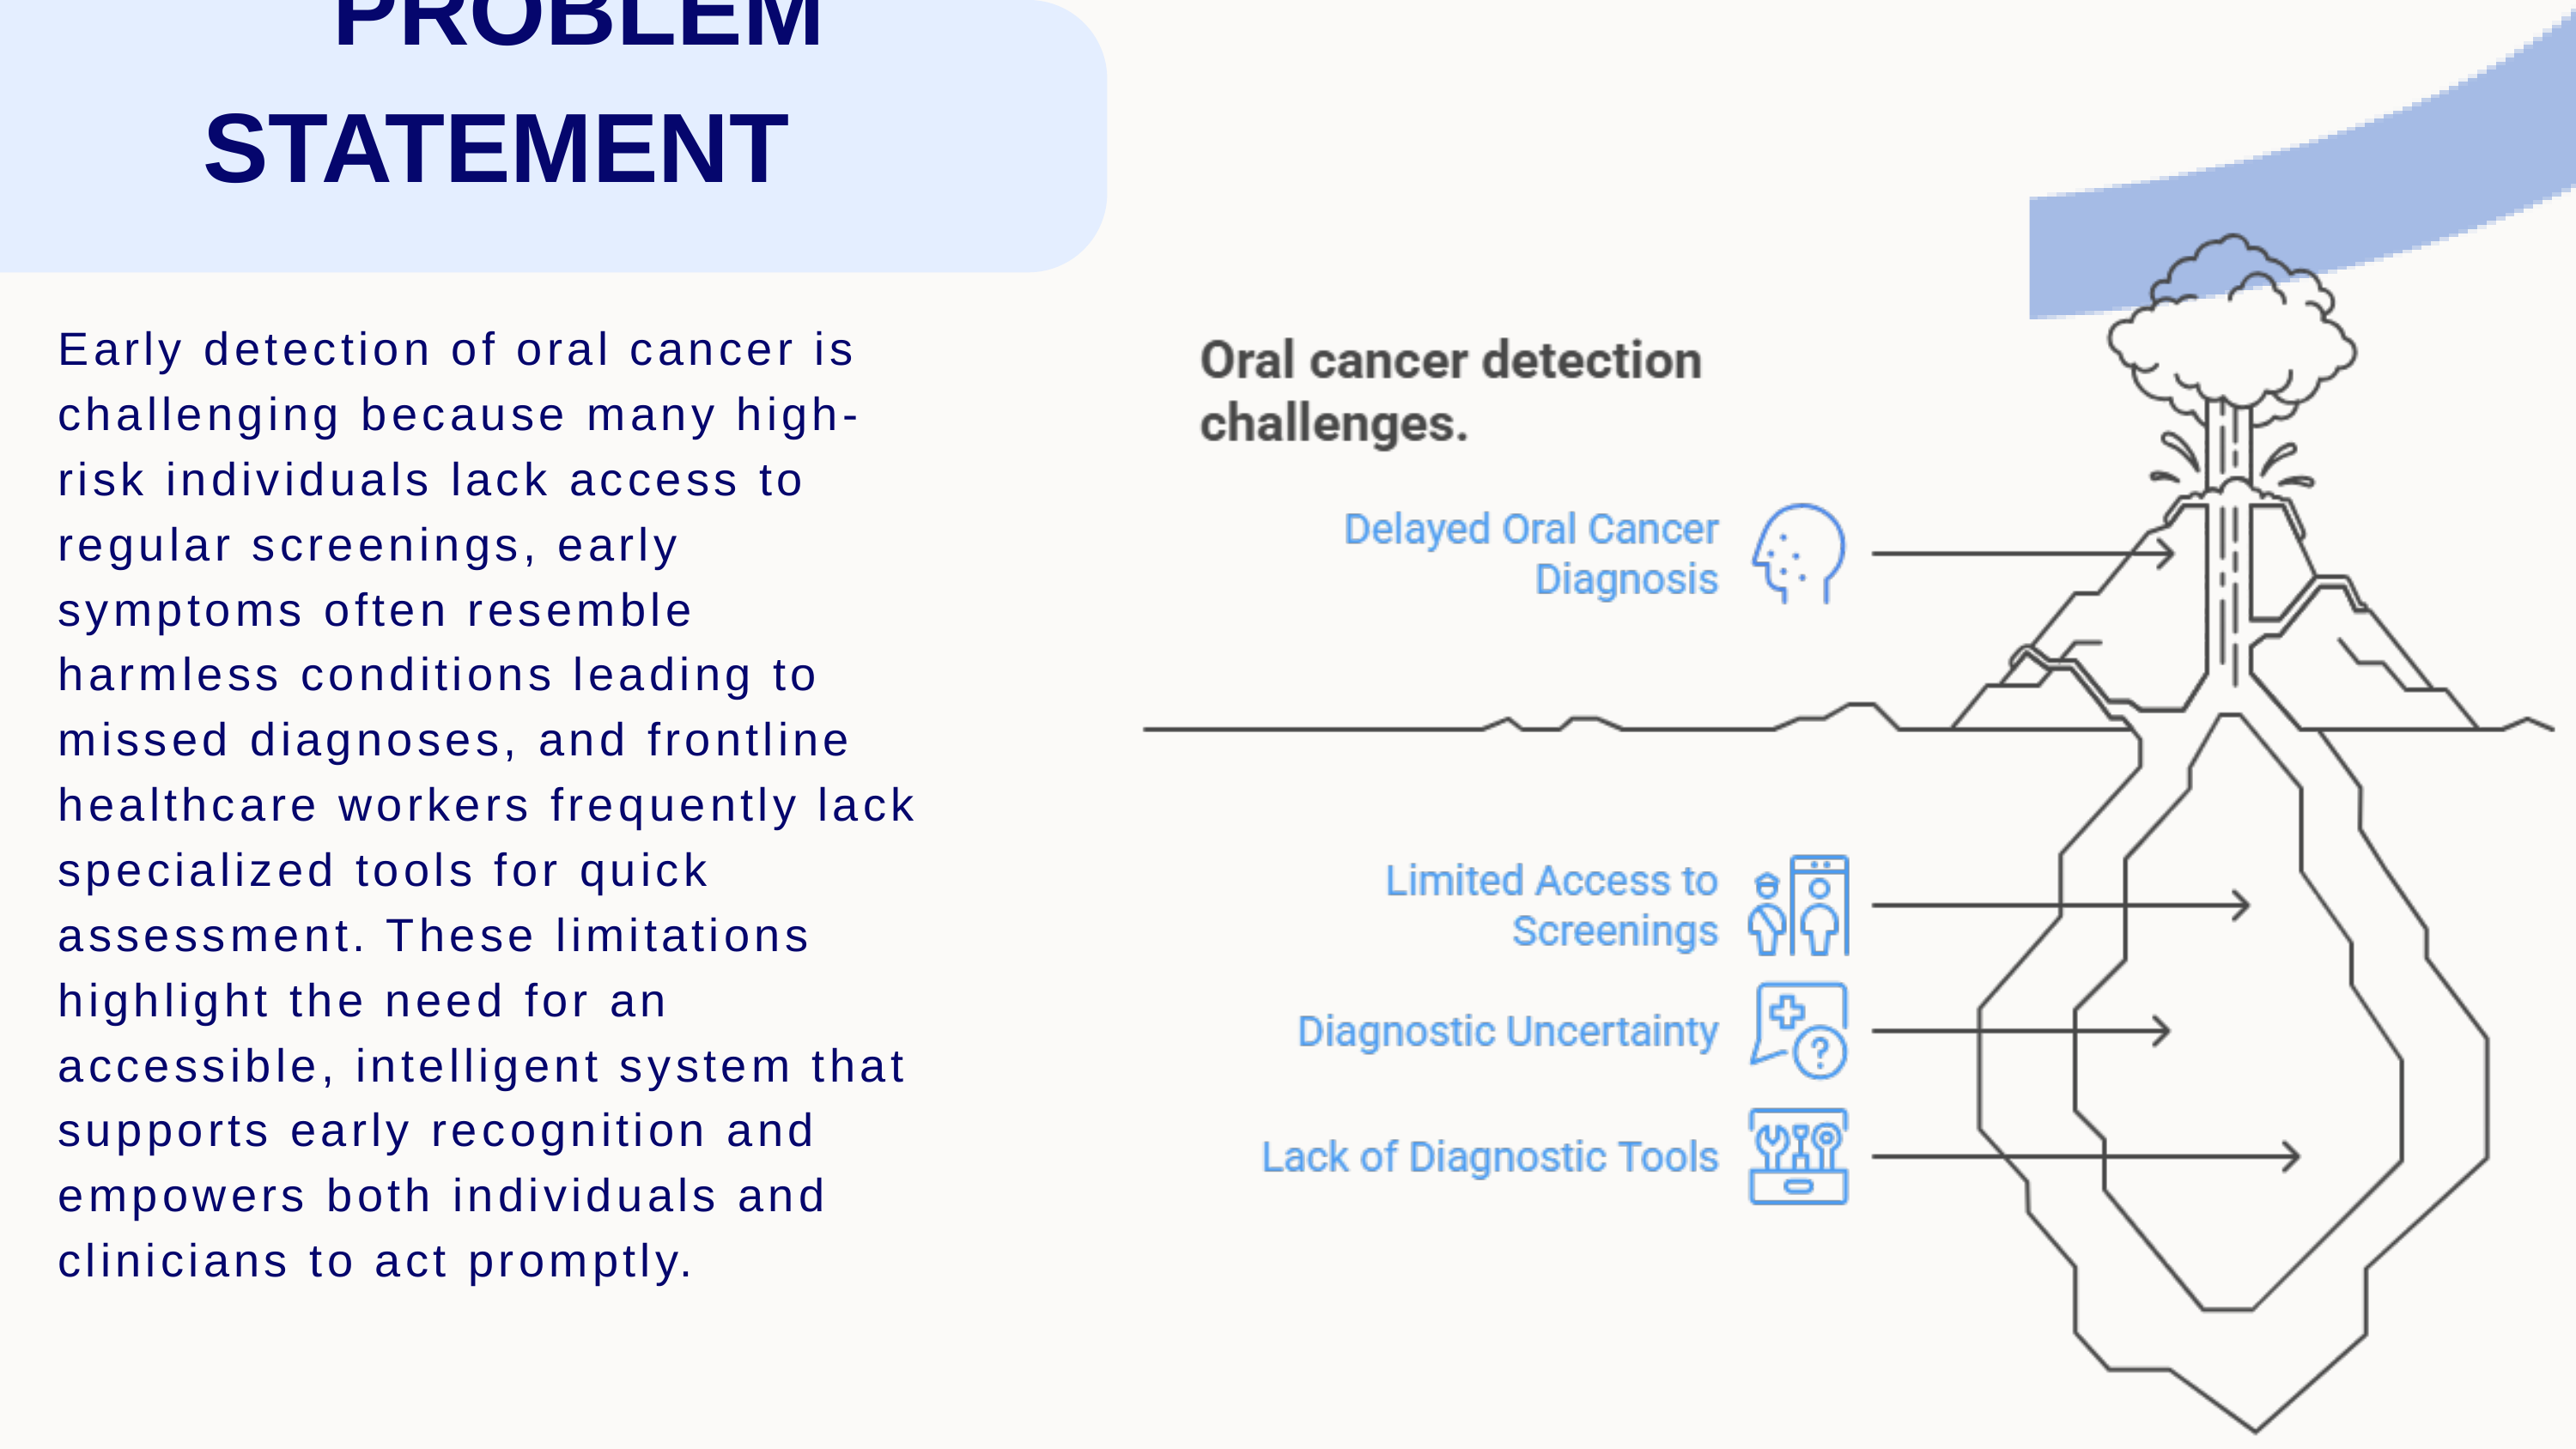

PROBLEM STATEMENT

Early detection of oral cancer is challenging because many high-risk individuals lack access to regular screenings, early symptoms often resemble harmless conditions leading to missed diagnoses, and frontline healthcare workers frequently lack specialized tools for quick assessment. These limitations highlight the need for an accessible, intelligent system that supports early recognition and empowers both individuals and clinicians to act promptly.